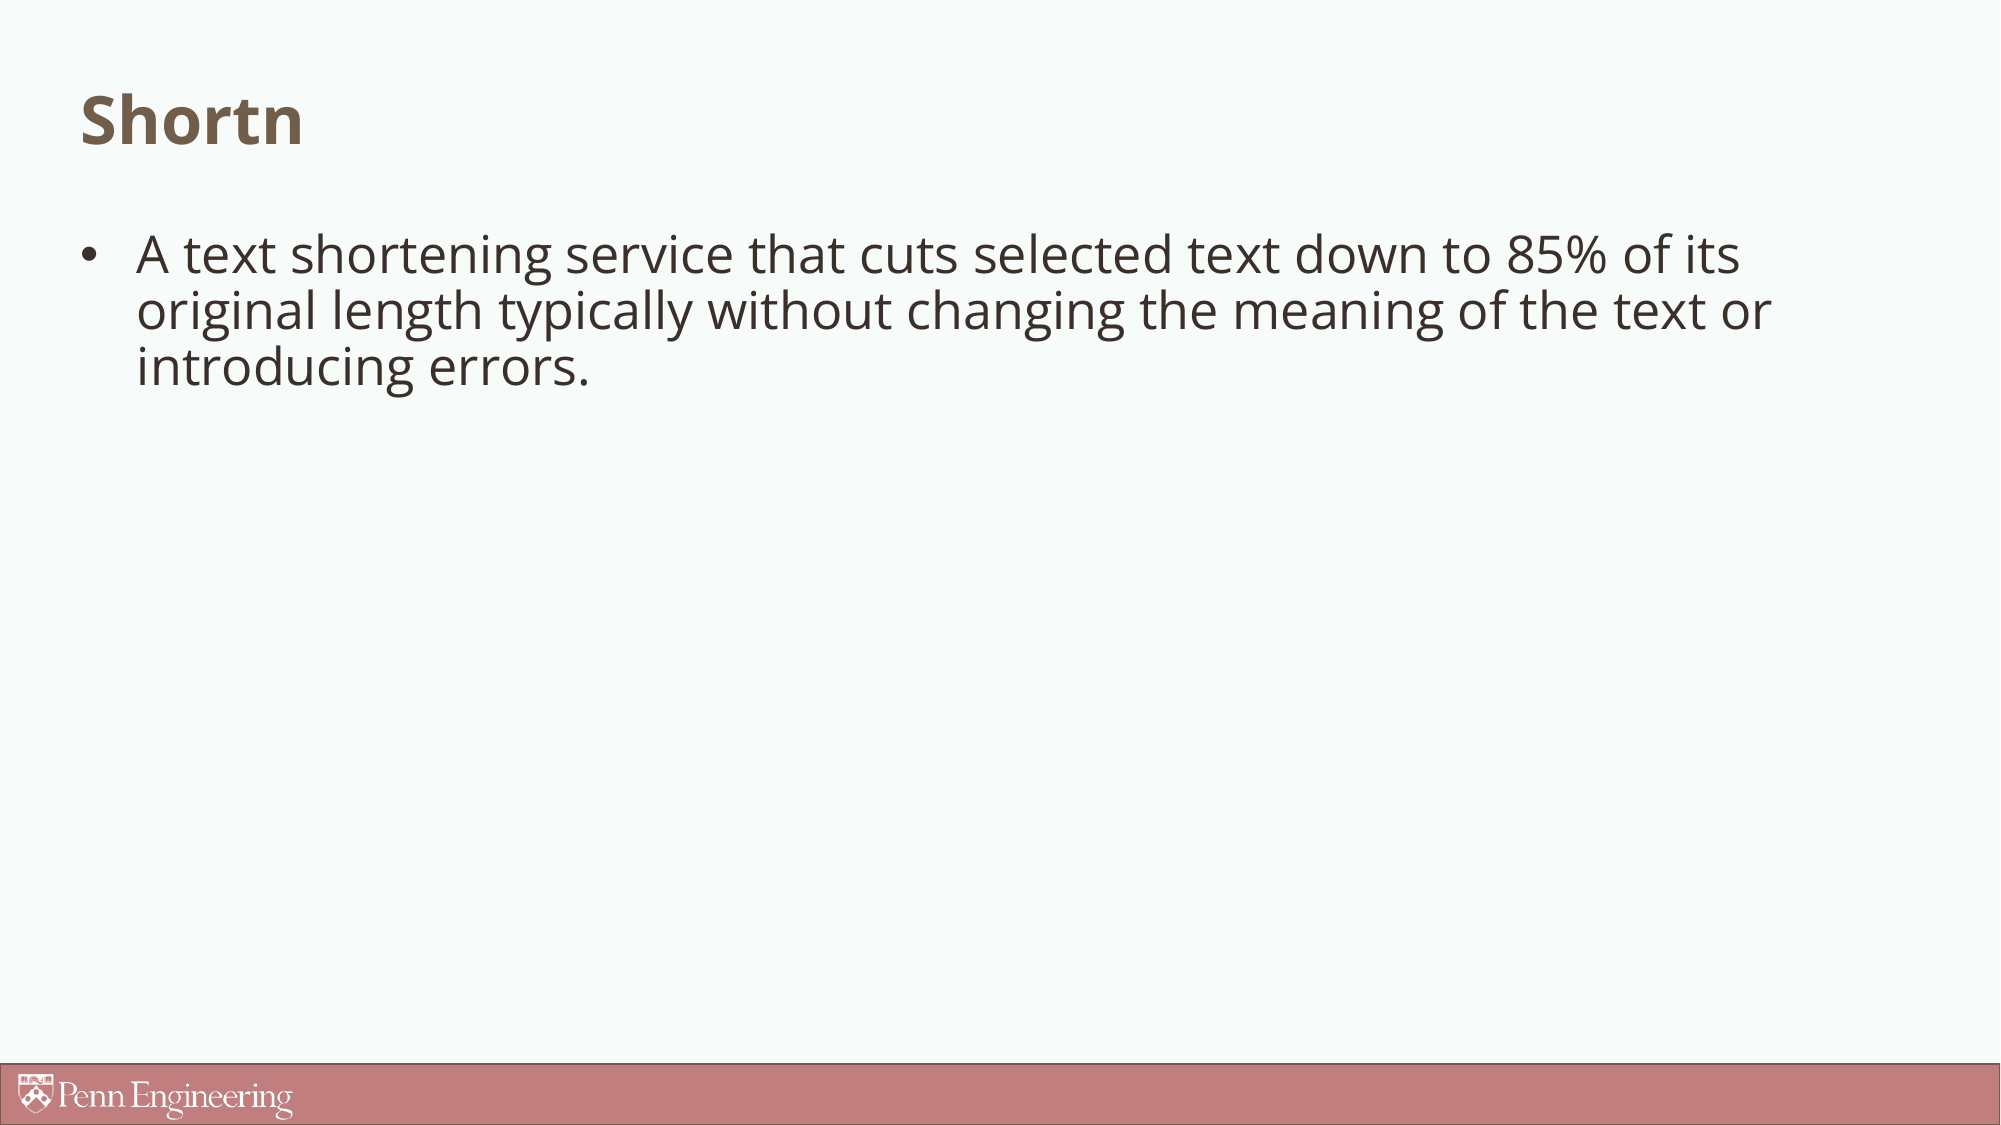

# Shortn
A text shortening service that cuts selected text down to 85% of its original length typically without changing the meaning of the text or introducing errors.